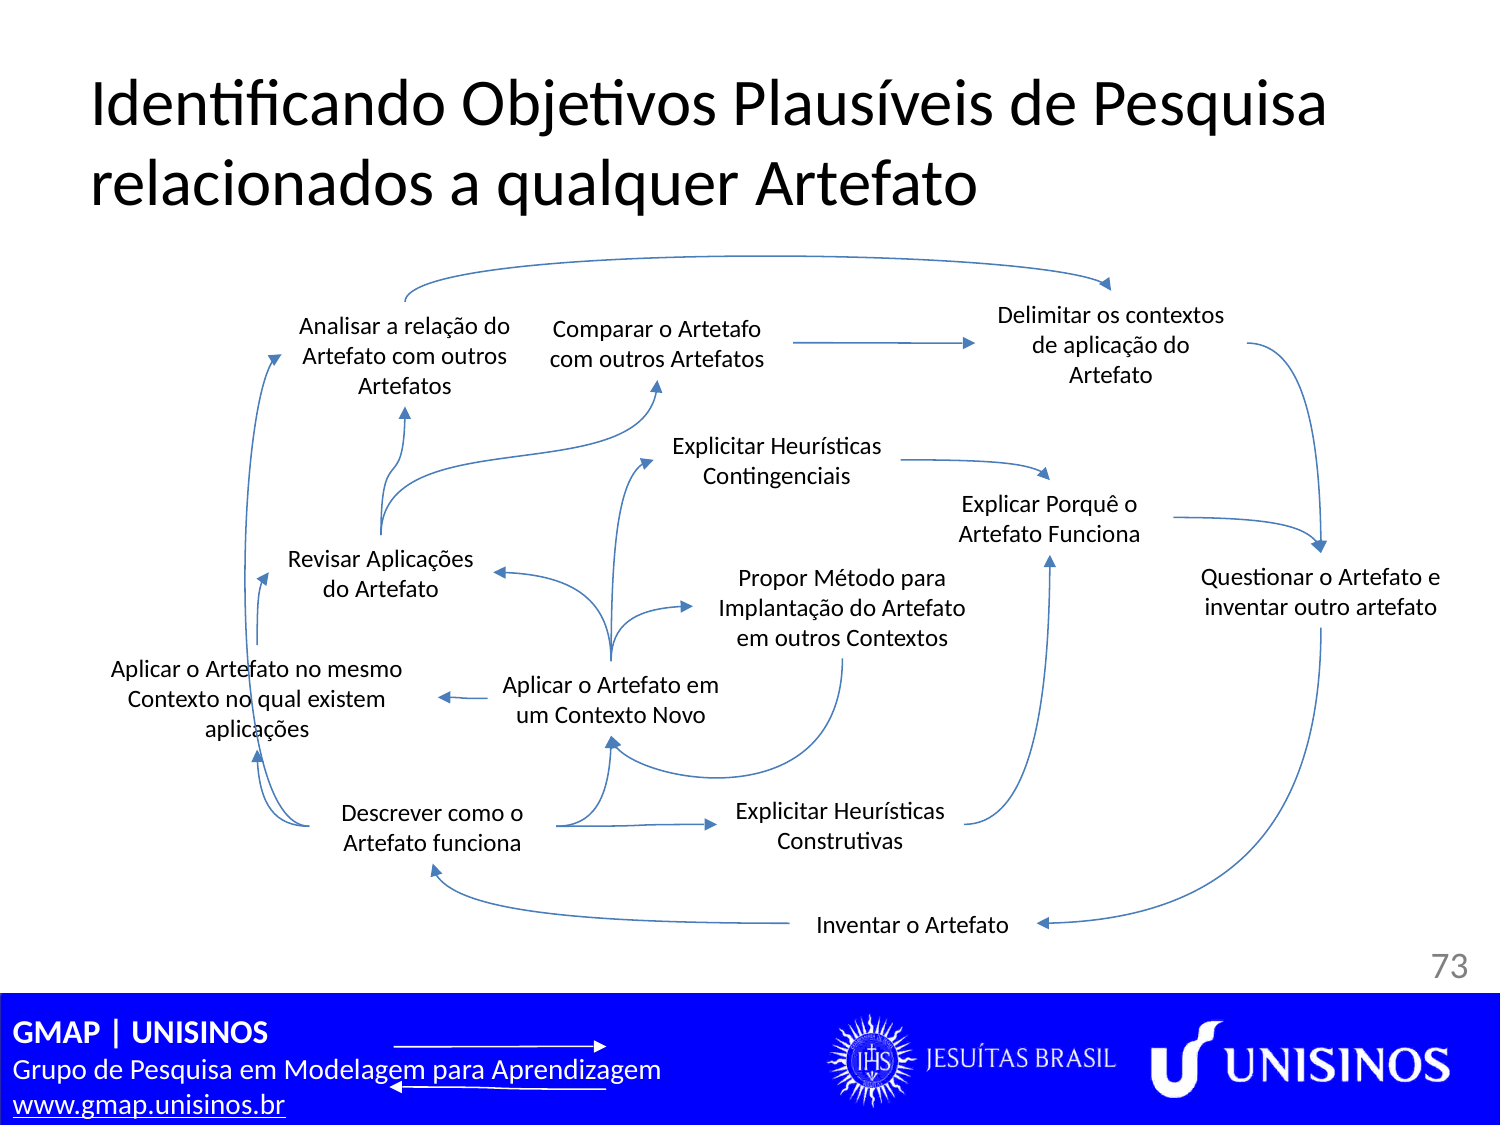

# Identificando Objetivos Plausíveis de Pesquisa relacionados a qualquer Artefato
Delimitar os contextos de aplicação do Artefato
Analisar a relação do Artefato com outros Artefatos
Comparar o Artetafo com outros Artefatos
Explicitar Heurísticas Contingenciais
Explicar Porquê o Artefato Funciona
Revisar Aplicações do Artefato
Questionar o Artefato e inventar outro artefato
Propor Método para Implantação do Artefato em outros Contextos
Aplicar o Artefato no mesmo Contexto no qual existem aplicações
Aplicar o Artefato em um Contexto Novo
Explicitar Heurísticas Construtivas
Descrever como o Artefato funciona
Inventar o Artefato